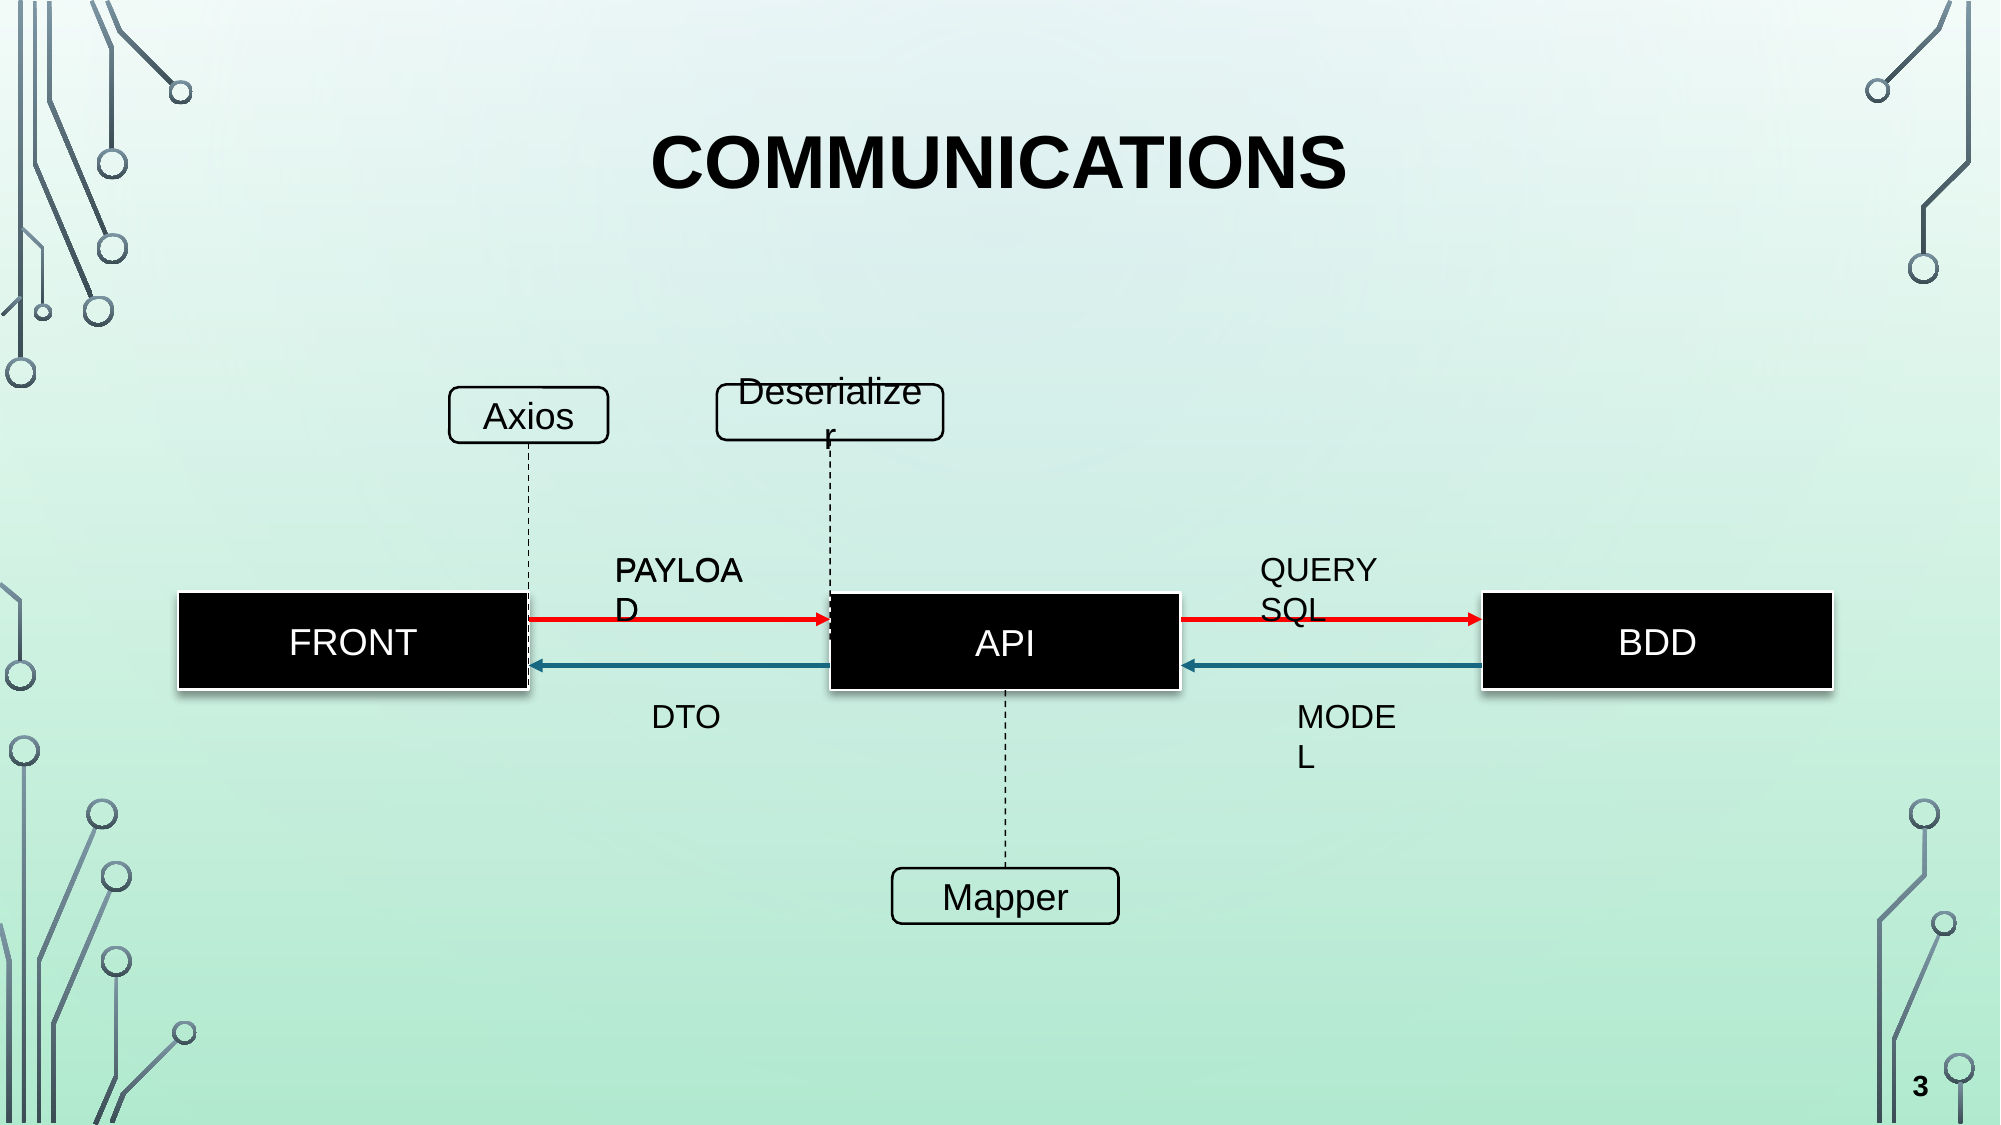

COMMUNICATIONS
Deserializer
Axios
PAYLOAD
QUERY SQL
PAYLOAD
FRONT
BDD
API
DTO
MODEL
Mapper
3